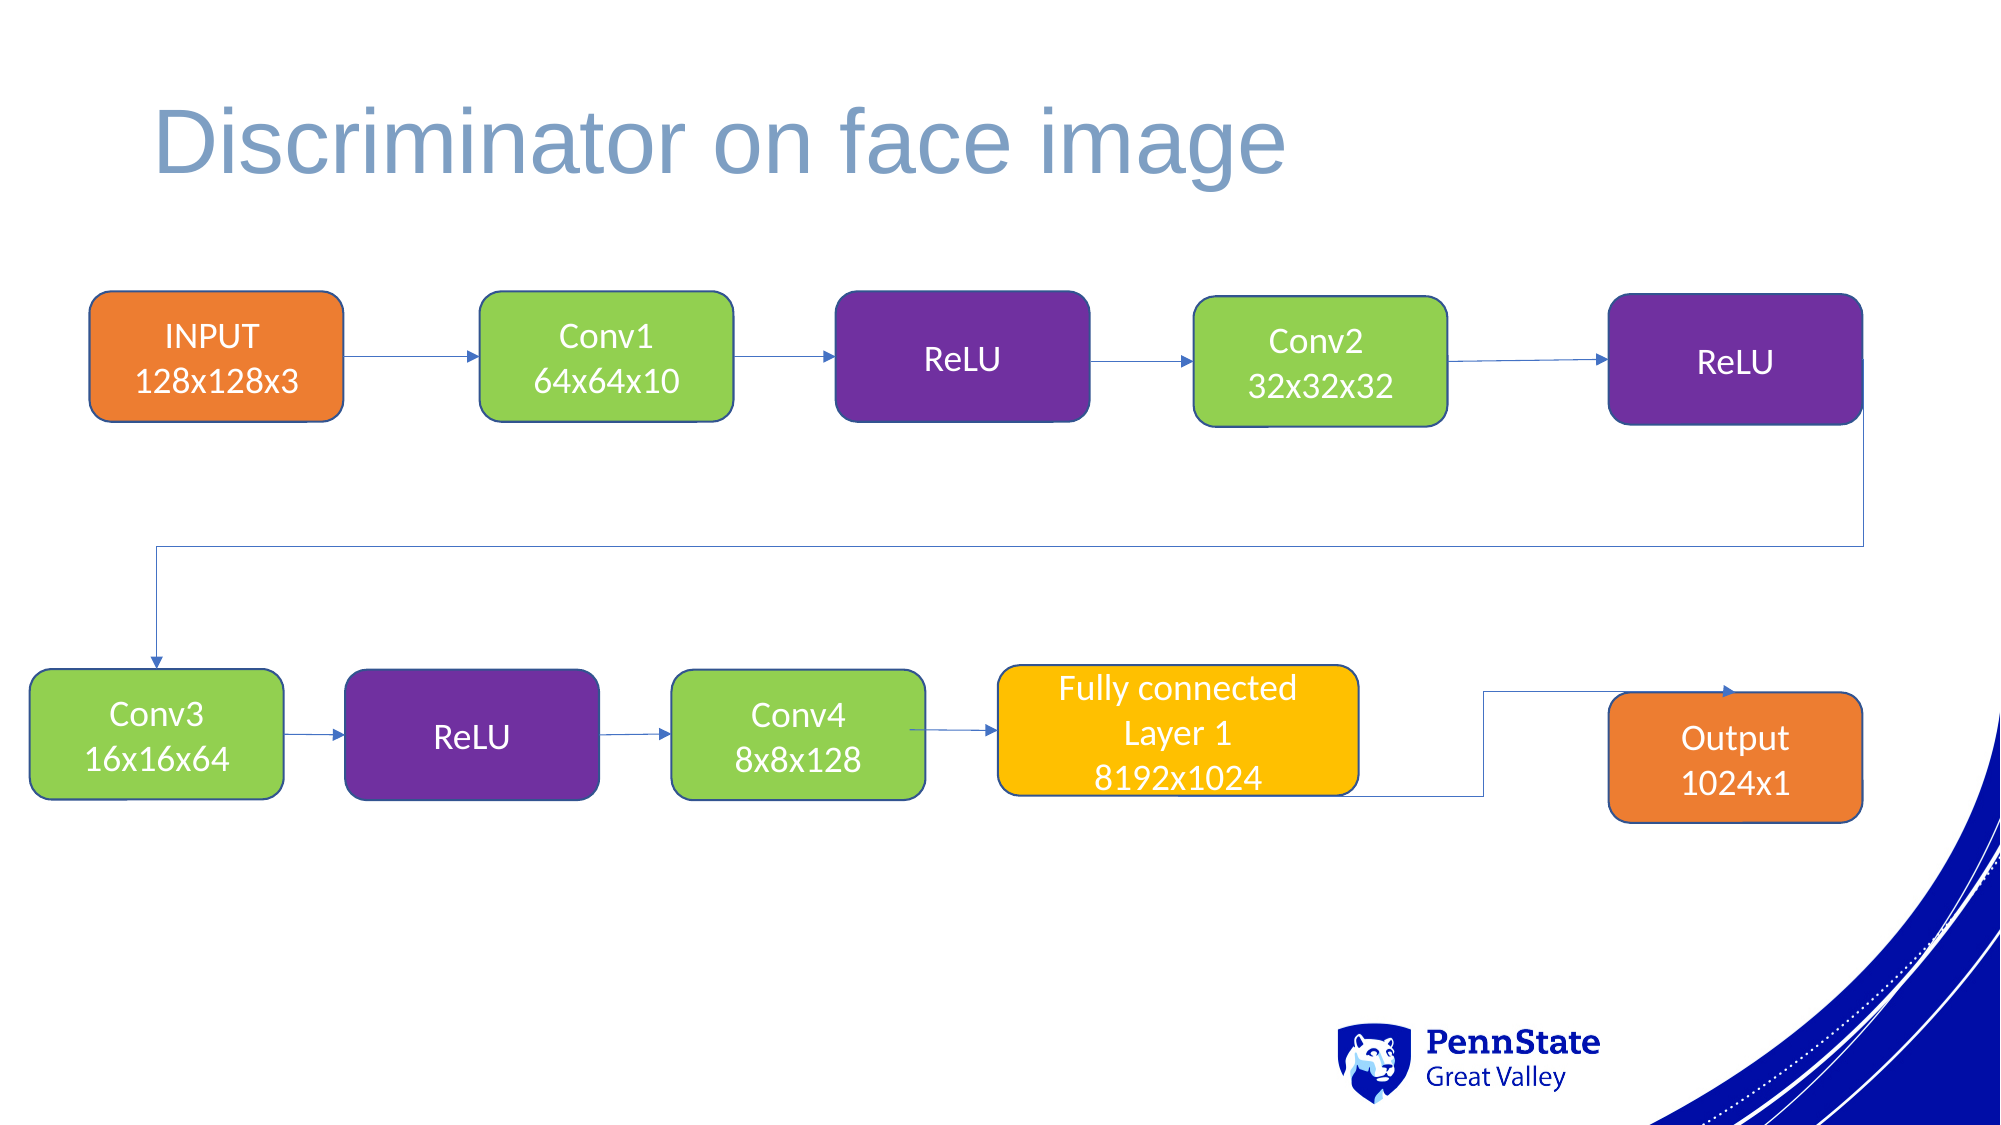

Discriminator on face image
INPUT
128x128x3
Conv1
64x64x10
ReLU
ReLU
Conv2
32x32x32
Fully connected Layer 1
8192x1024
Conv3 16x16x64
ReLU
Conv4
8x8x128
Output
1024x1